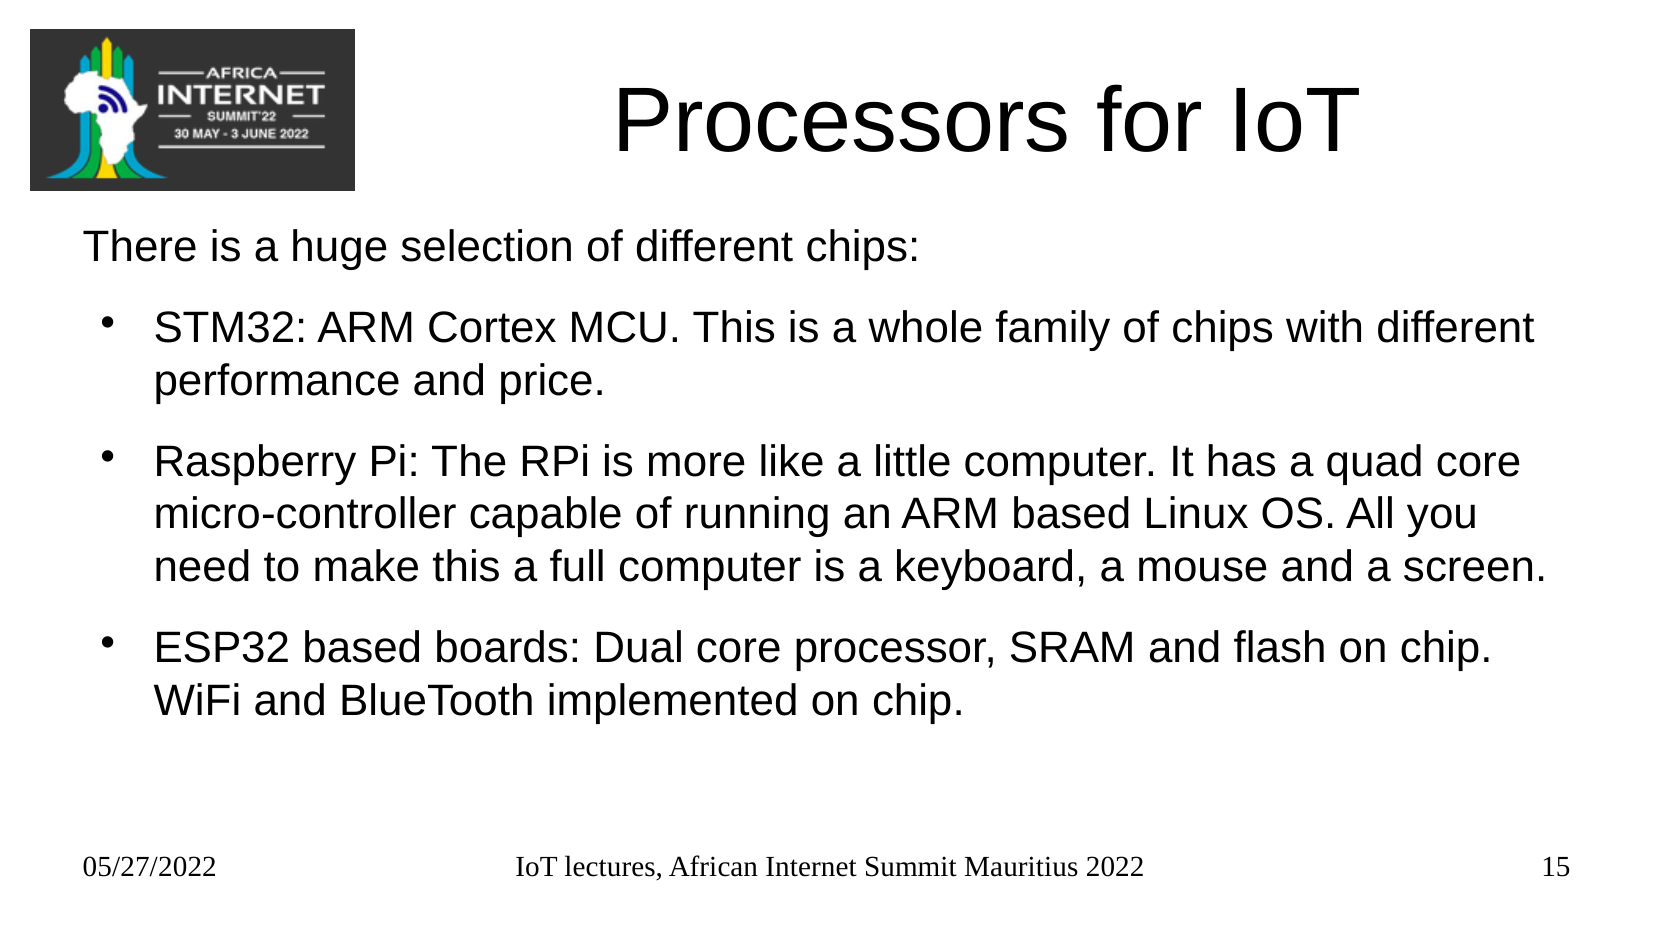

# Processors for IoT
There is a huge selection of different chips:
STM32: ARM Cortex MCU. This is a whole family of chips with different performance and price.
Raspberry Pi: The RPi is more like a little computer. It has a quad core micro-controller capable of running an ARM based Linux OS. All you need to make this a full computer is a keyboard, a mouse and a screen.
ESP32 based boards: Dual core processor, SRAM and flash on chip. WiFi and BlueTooth implemented on chip.
05/27/2022
IoT lectures, African Internet Summit Mauritius 2022
15